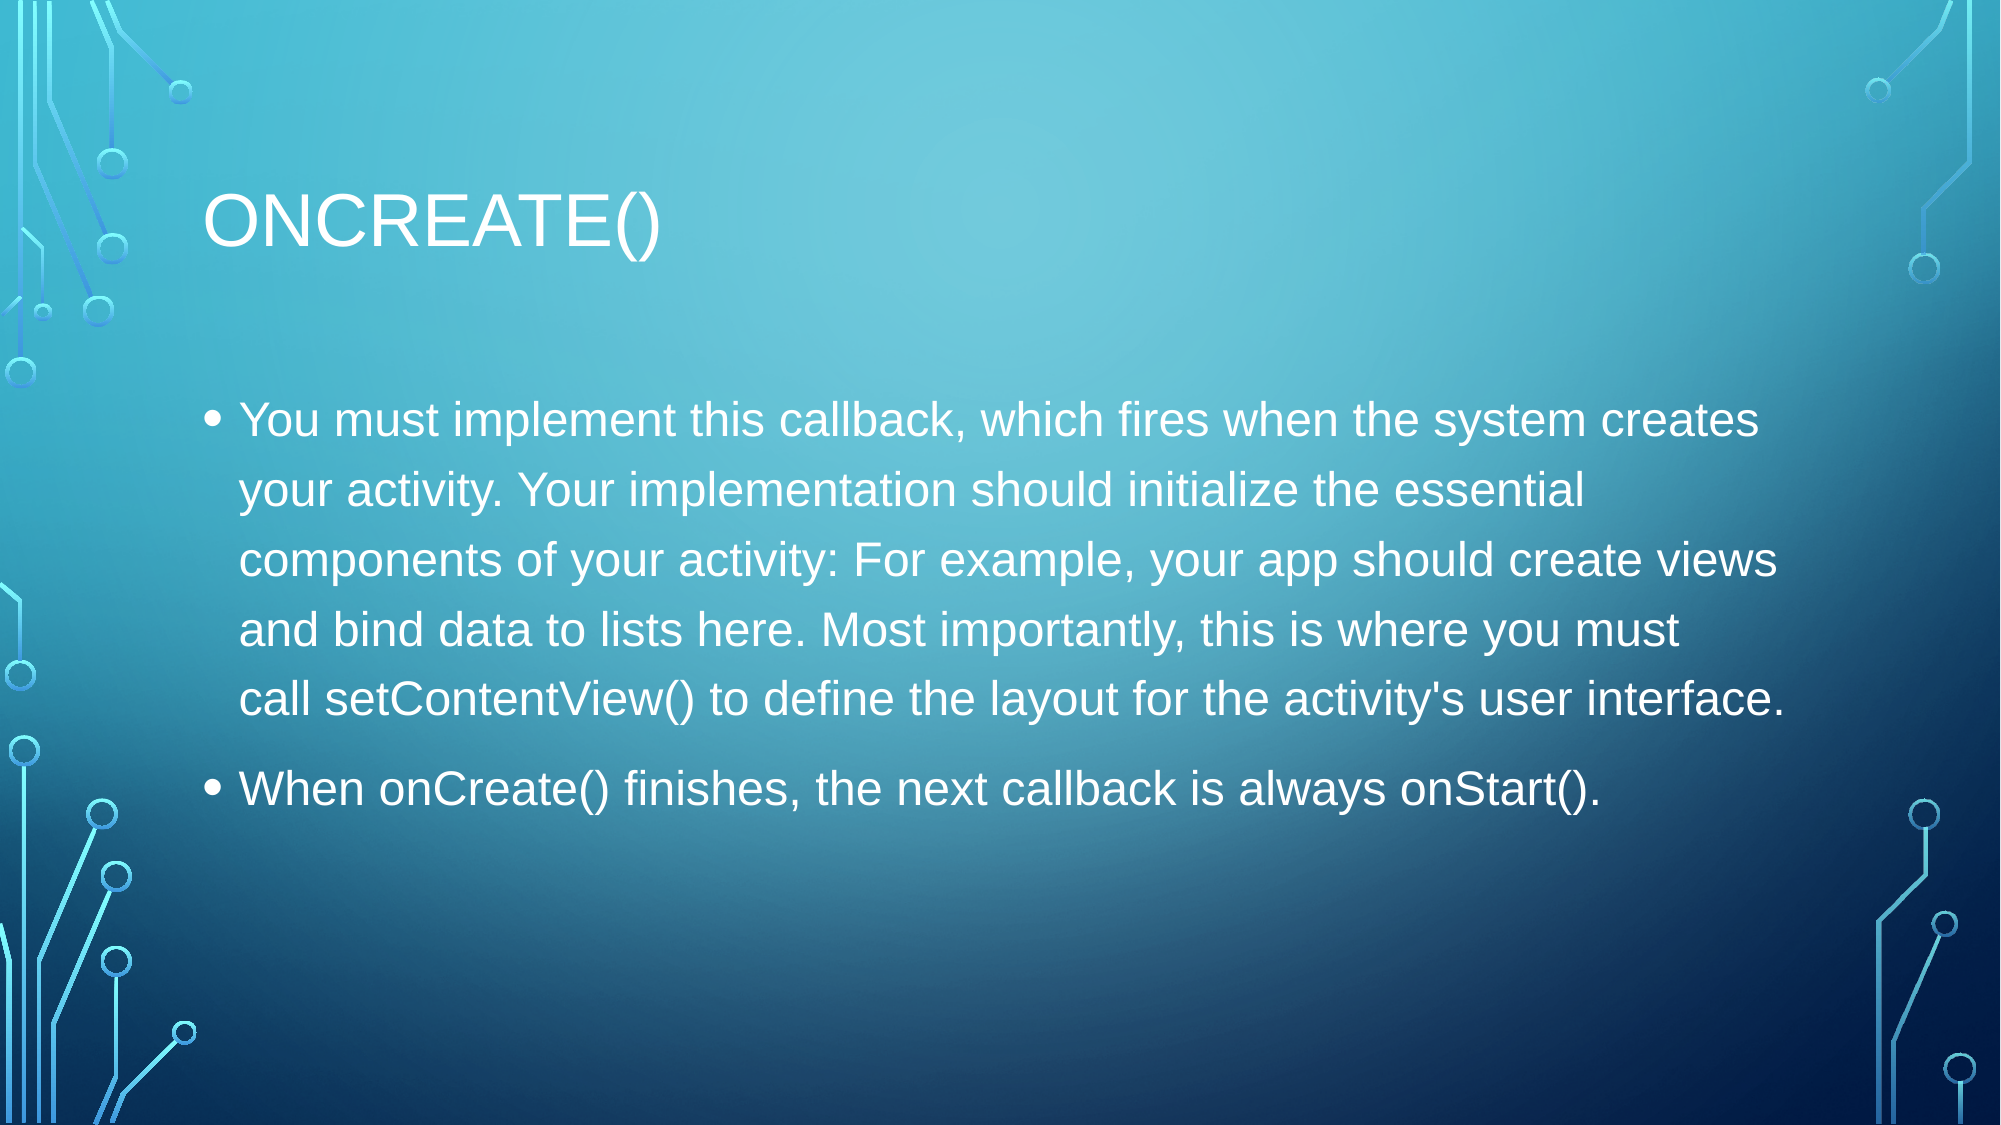

# onCreate()
You must implement this callback, which fires when the system creates your activity. Your implementation should initialize the essential components of your activity: For example, your app should create views and bind data to lists here. Most importantly, this is where you must call setContentView() to define the layout for the activity's user interface.
When onCreate() finishes, the next callback is always onStart().